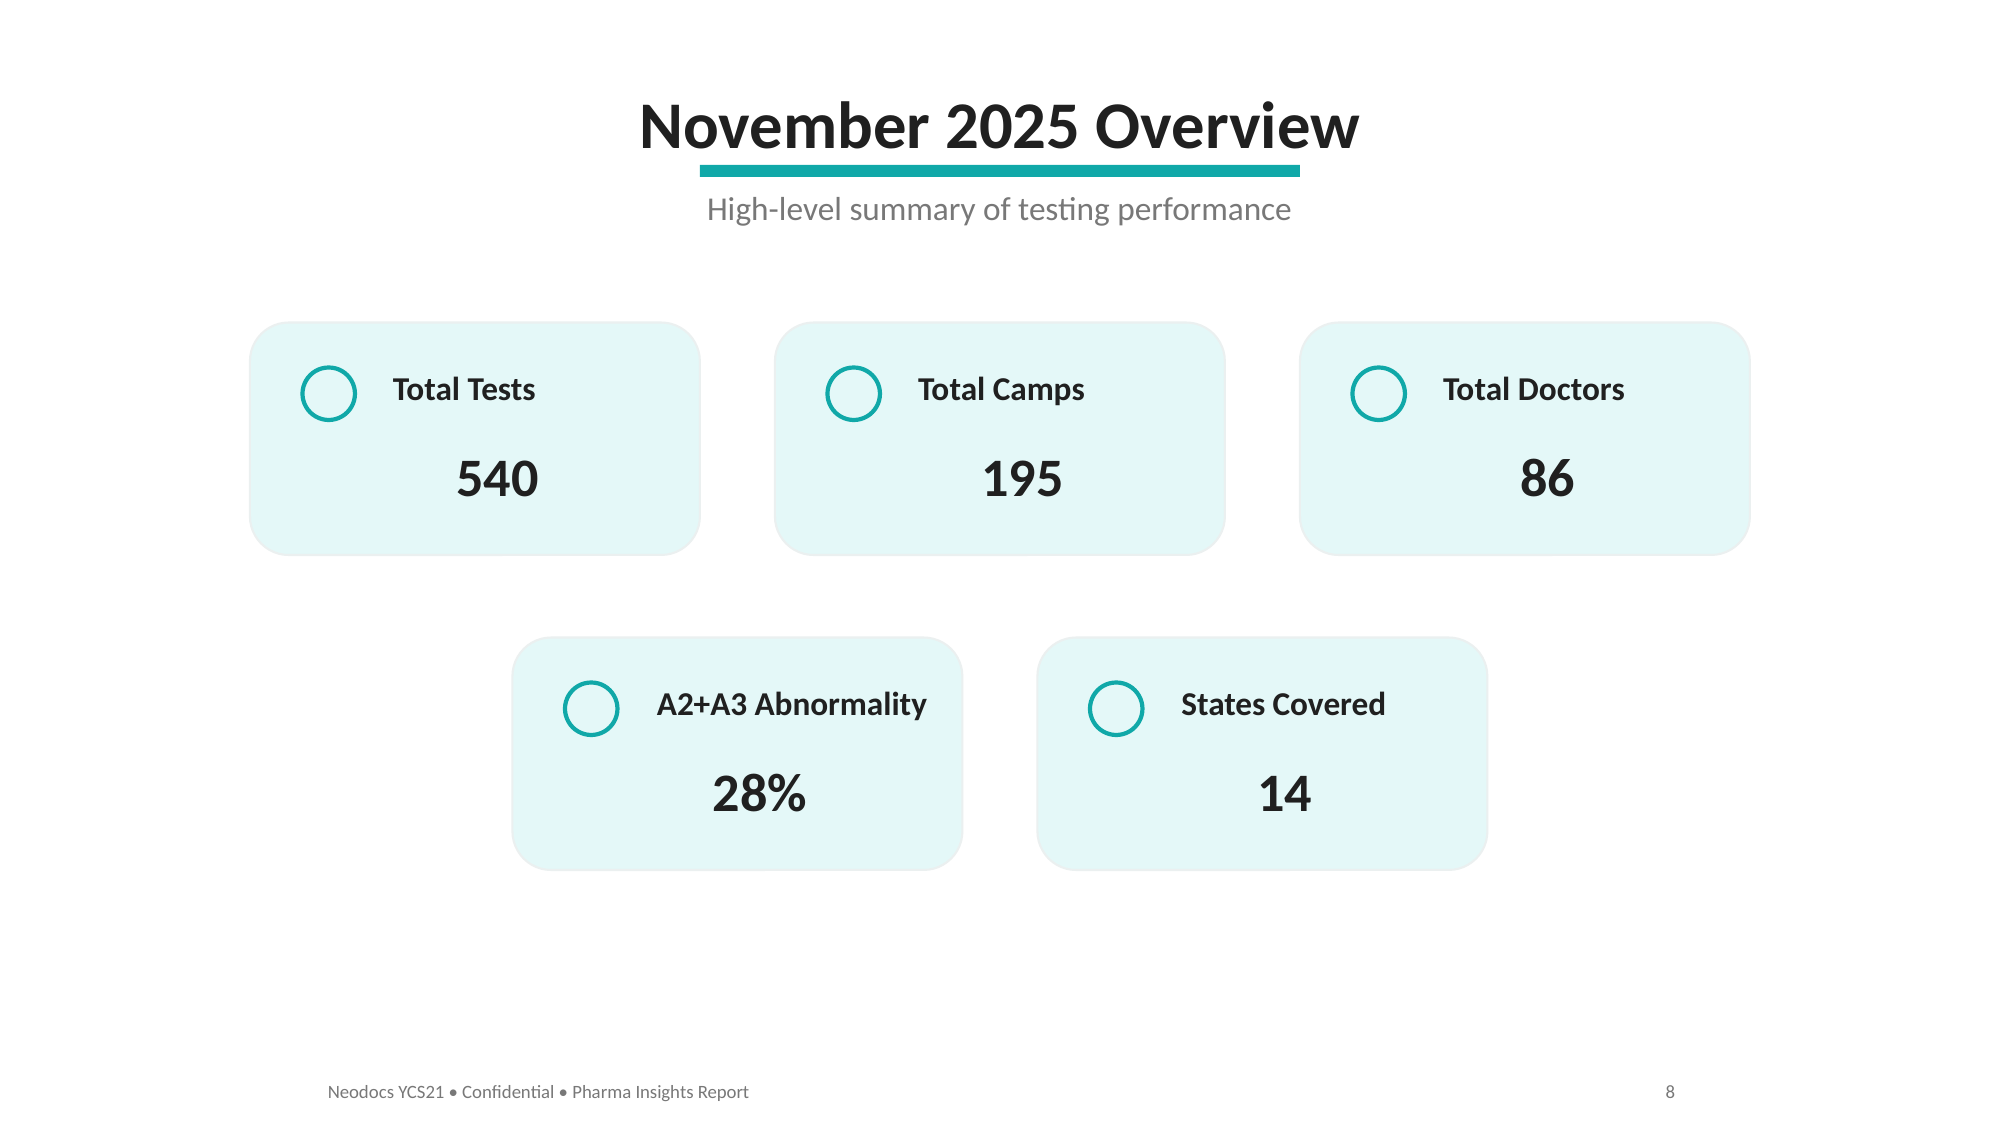

November 2025 Overview

High-level summary of testing performance

Total Tests
Total Camps
Total Doctors

540
195
86

A2+A3 Abnormality
States Covered

28%
14
Neodocs YCS21 • Confidential • Pharma Insights Report
8